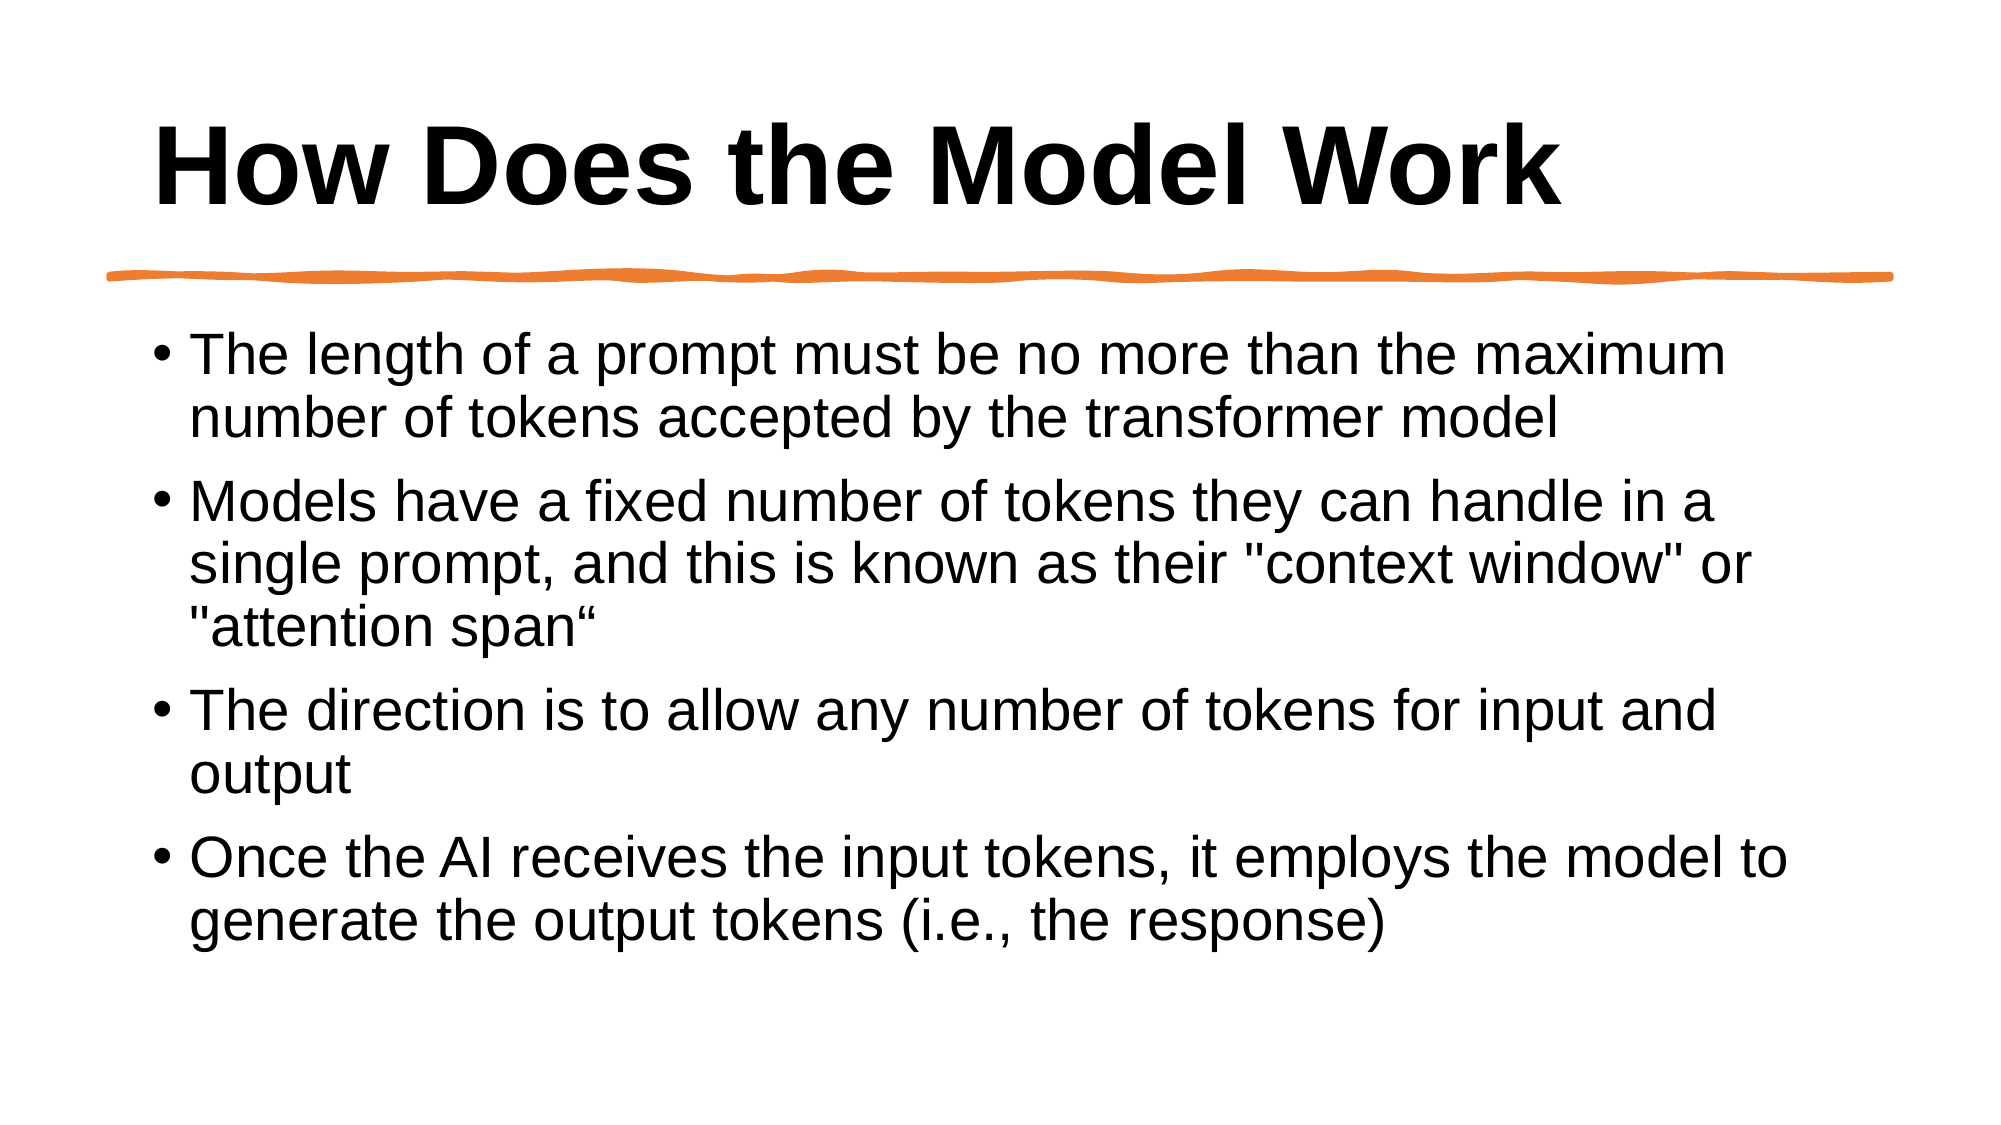

# How Does the Model Work

The length of a prompt must be no more than the maximum number of tokens accepted by the transformer model
Models have a fixed number of tokens they can handle in a single prompt, and this is known as their "context window" or "attention span“
The direction is to allow any number of tokens for input and output
Once the AI receives the input tokens, it employs the model to generate the output tokens (i.e., the response)